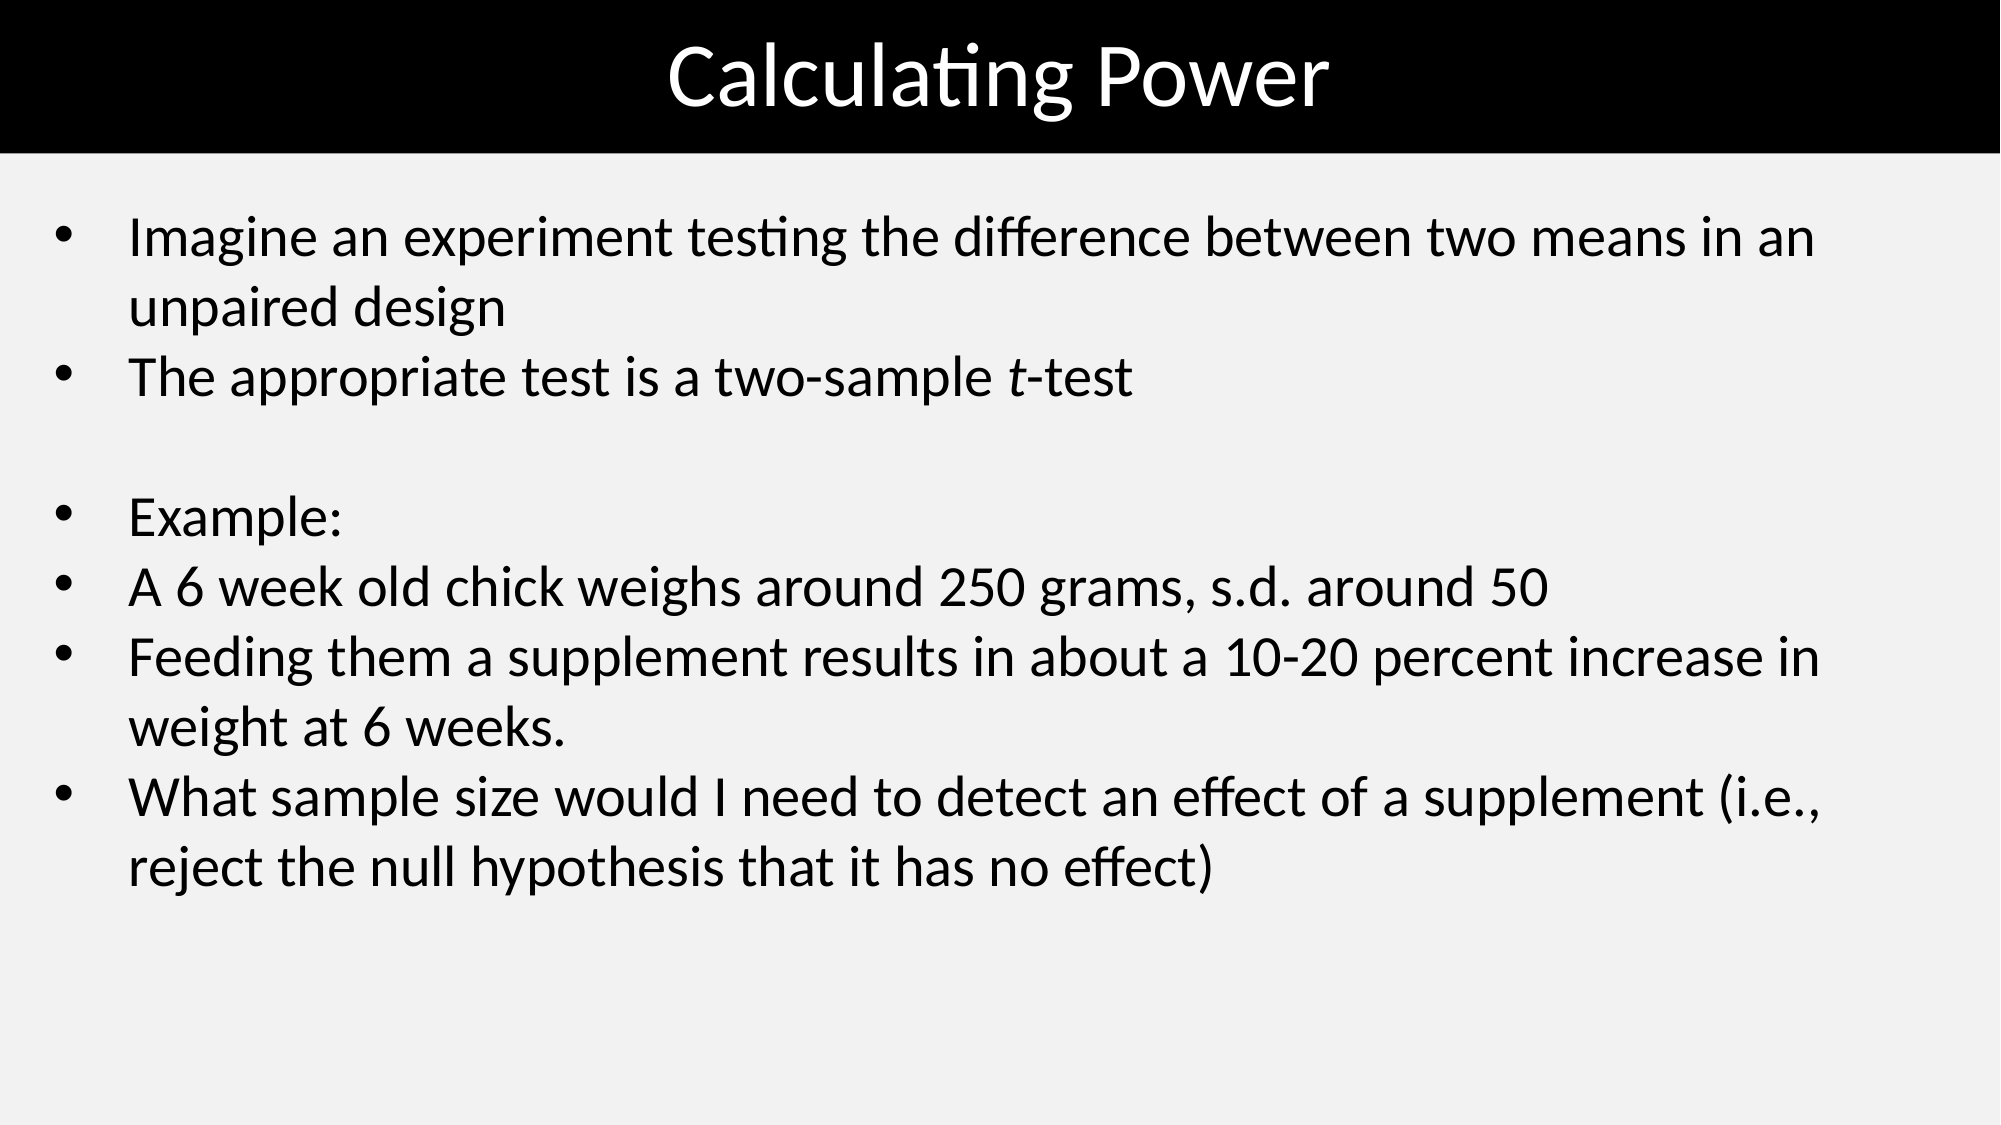

# Calculating Power
Imagine an experiment testing the difference between two means in an unpaired design
The appropriate test is a two-sample t-test

Example:
A 6 week old chick weighs around 250 grams, s.d. around 50
Feeding them a supplement results in about a 10-20 percent increase in weight at 6 weeks.
What sample size would I need to detect an effect of a supplement (i.e., reject the null hypothesis that it has no effect)